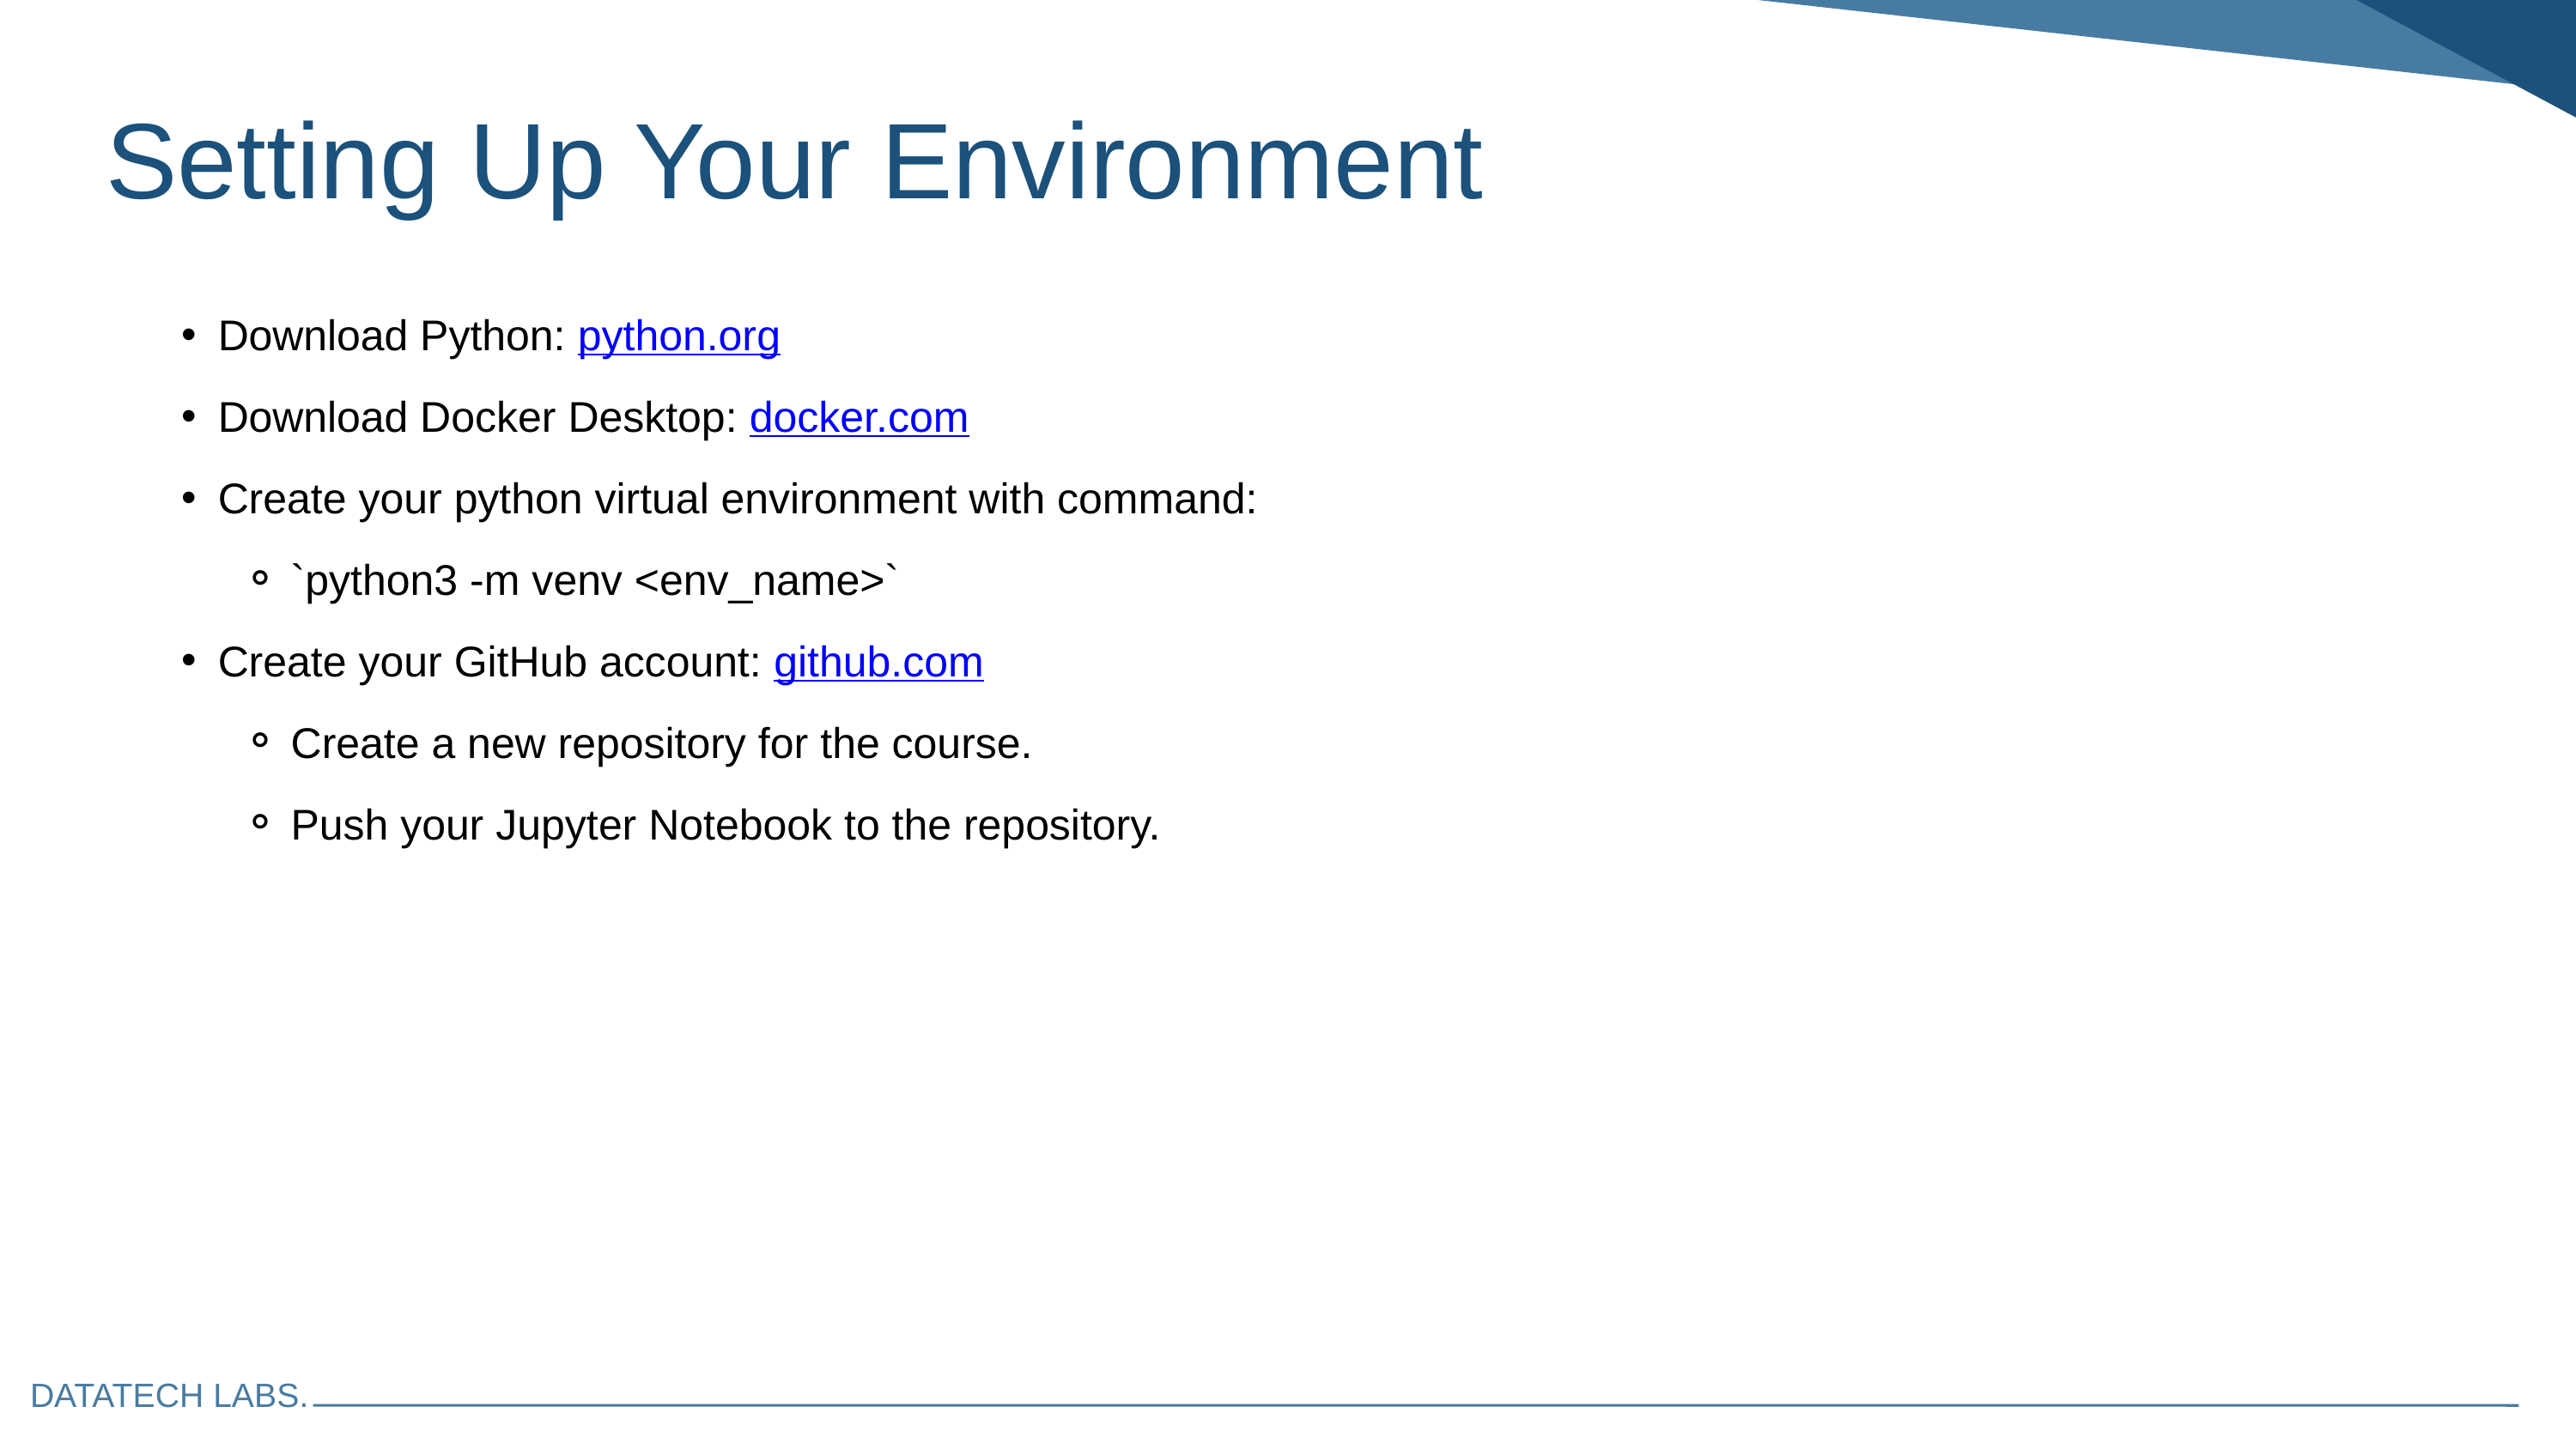

Setting Up Your Environment
Download Python: python.org
Download Docker Desktop: docker.com
Create your python virtual environment with command:
`python3 -m venv <env_name>`
Create your GitHub account: github.com
Create a new repository for the course.
Push your Jupyter Notebook to the repository.
DATATECH LABS.